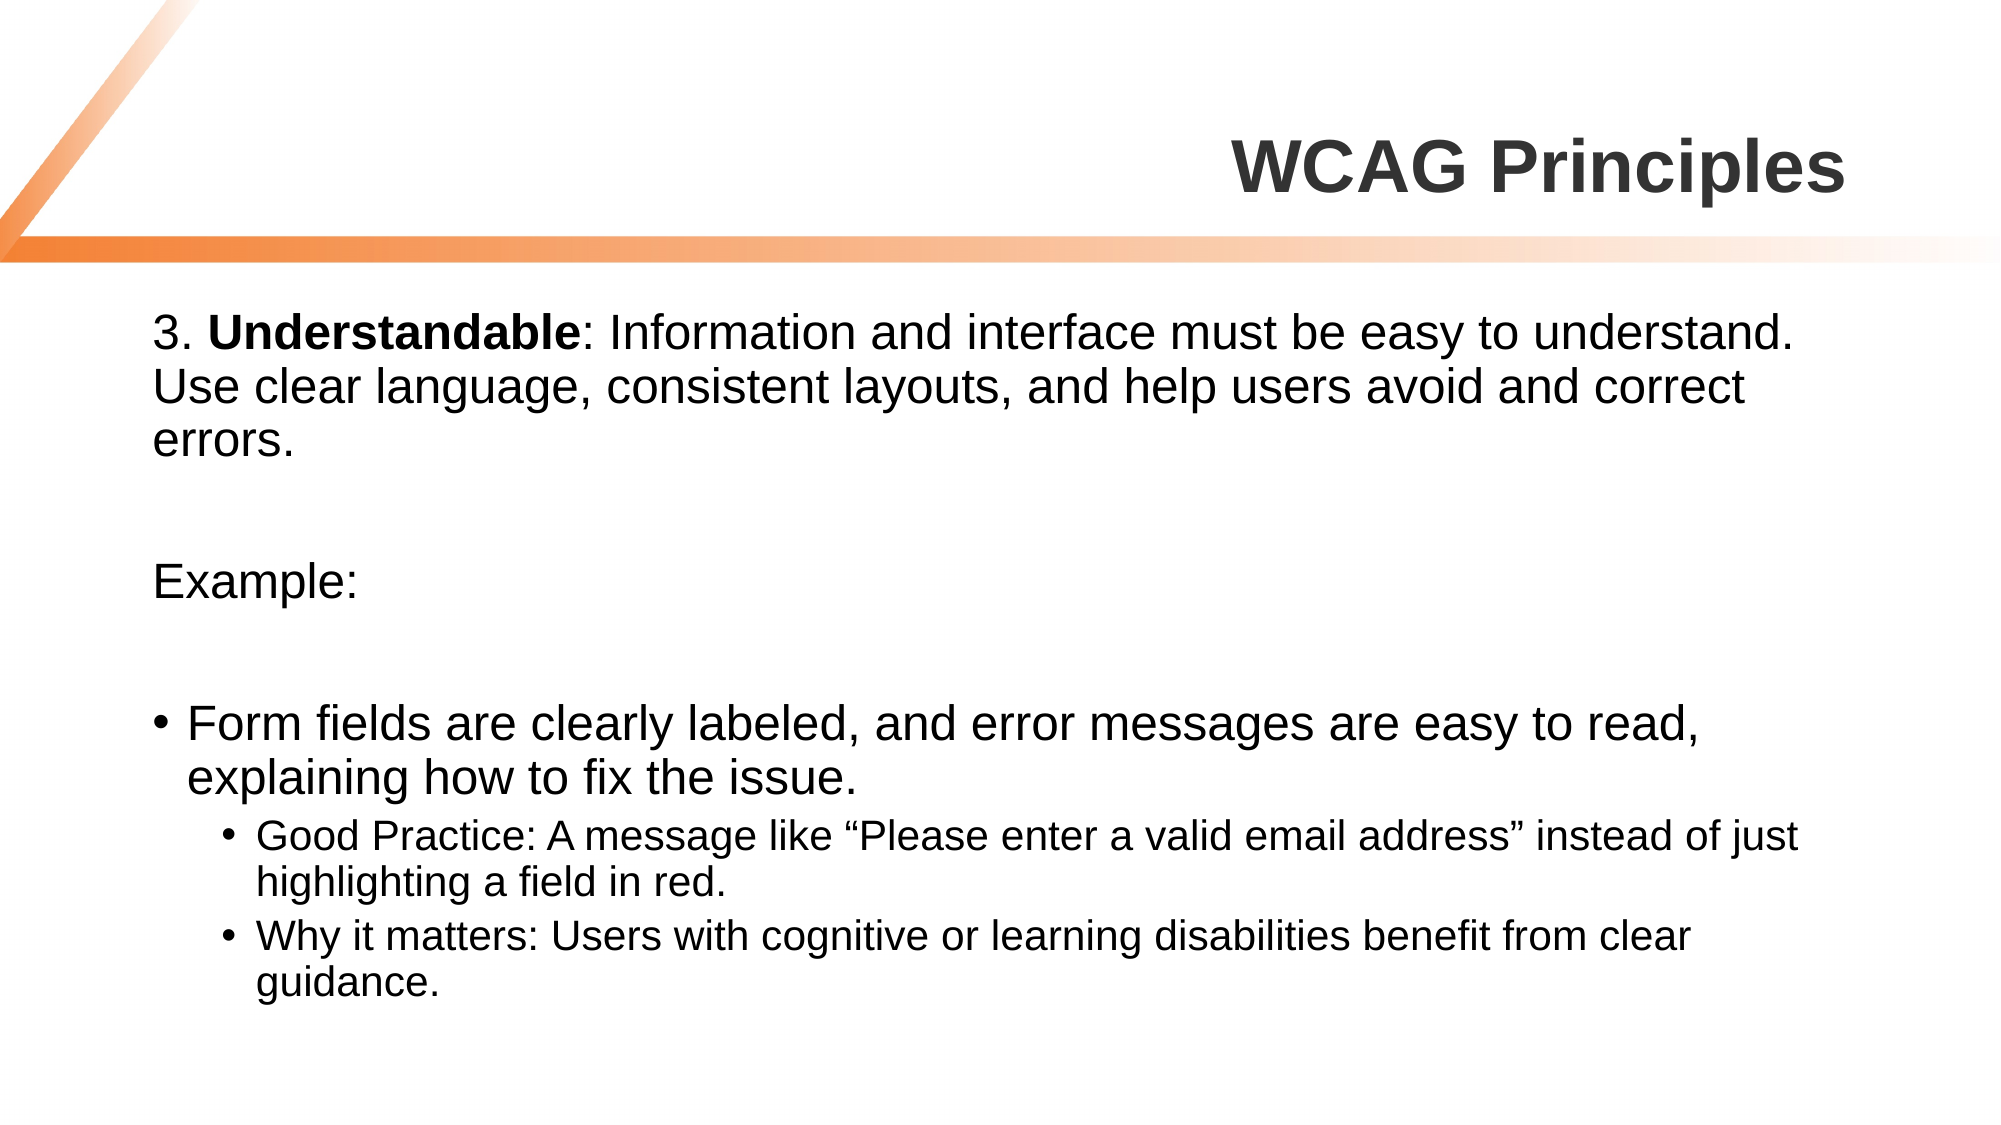

# WCAG Principles
3. Understandable: Information and interface must be easy to understand. Use clear language, consistent layouts, and help users avoid and correct errors.

Example:

Form fields are clearly labeled, and error messages are easy to read, explaining how to fix the issue.
Good Practice: A message like “Please enter a valid email address” instead of just highlighting a field in red.
Why it matters: Users with cognitive or learning disabilities benefit from clear guidance.